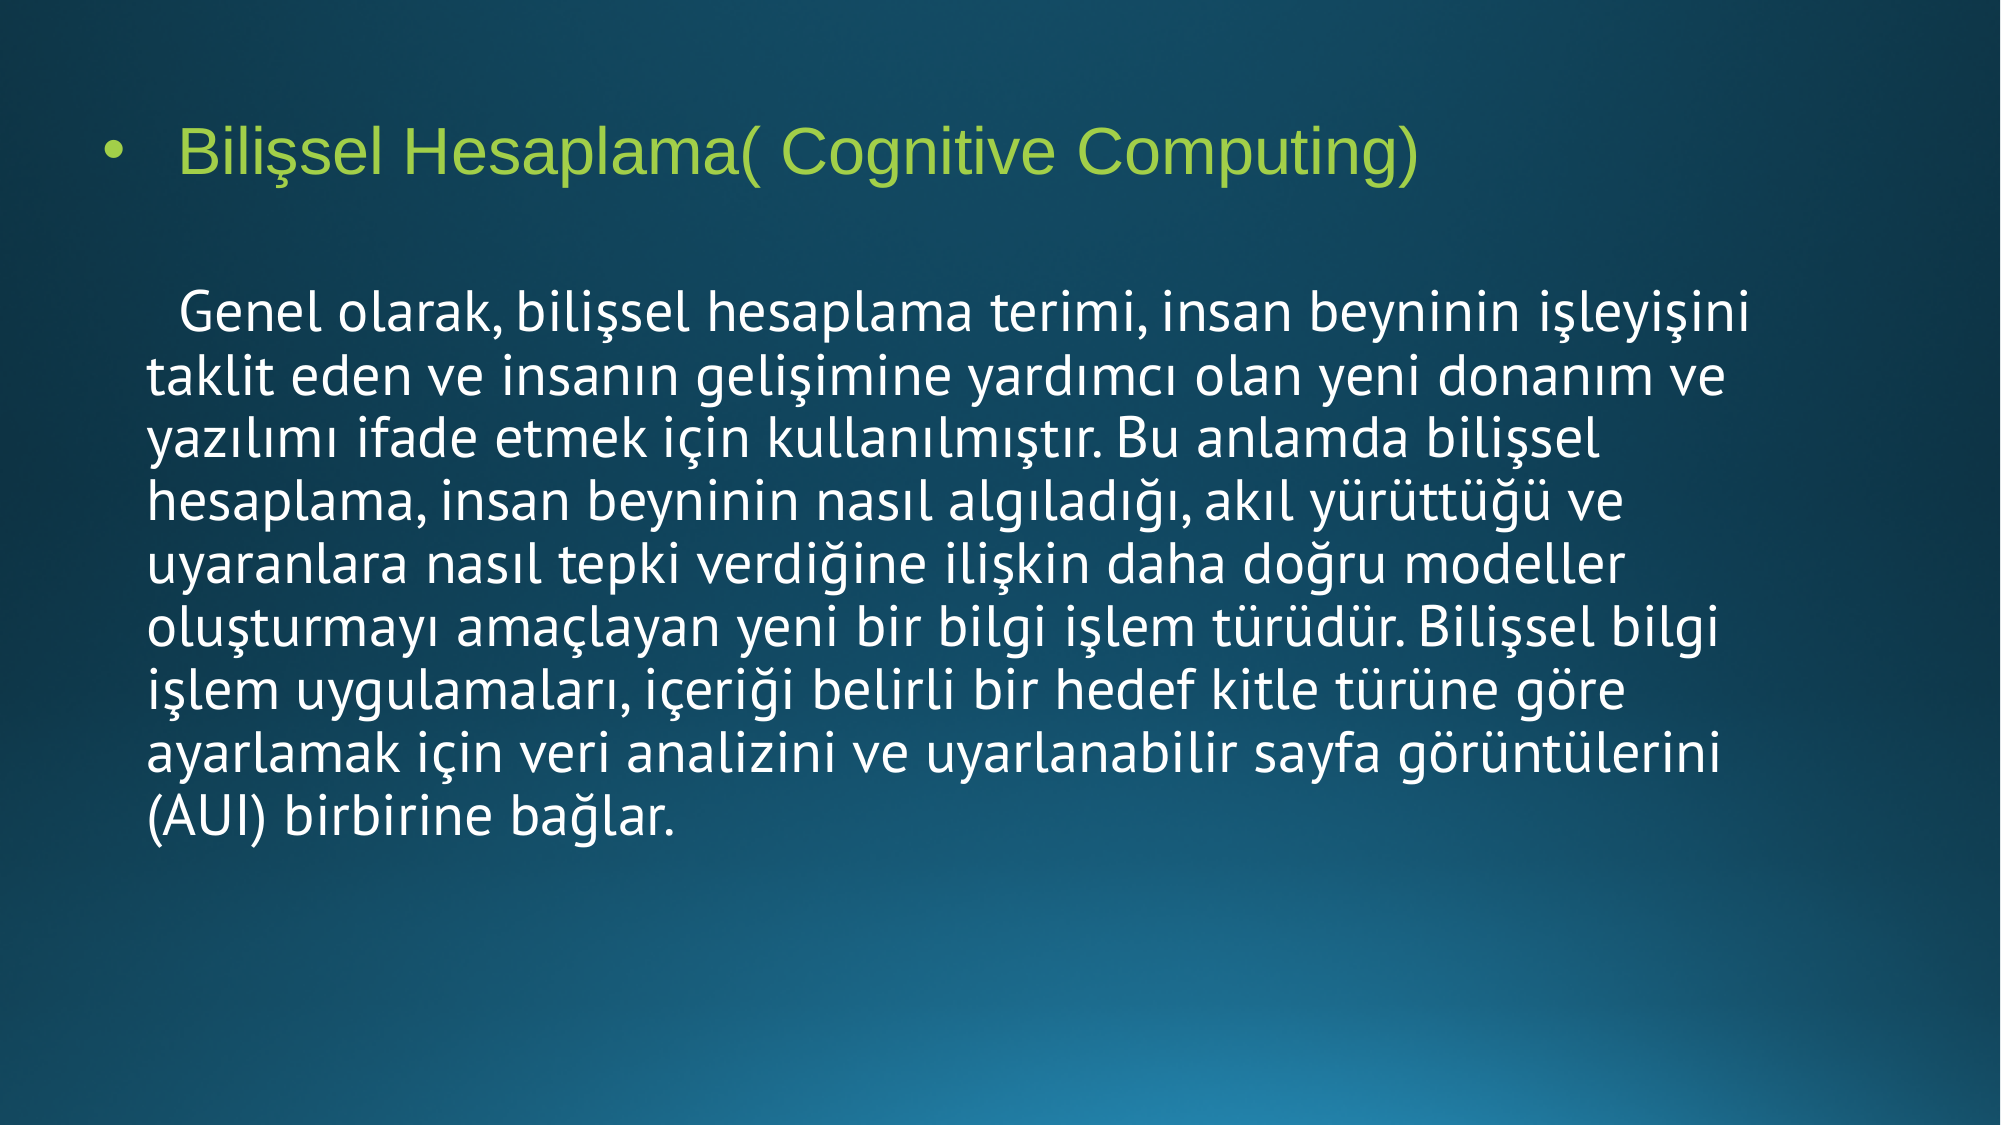

# Bilişsel Hesaplama( Cognitive Computing)
  Genel olarak, bilişsel hesaplama terimi, insan beyninin işleyişini taklit eden ve insanın gelişimine yardımcı olan yeni donanım ve yazılımı ifade etmek için kullanılmıştır. Bu anlamda bilişsel hesaplama, insan beyninin nasıl algıladığı, akıl yürüttüğü ve uyaranlara nasıl tepki verdiğine ilişkin daha doğru modeller oluşturmayı amaçlayan yeni bir bilgi işlem türüdür. Bilişsel bilgi işlem uygulamaları, içeriği belirli bir hedef kitle türüne göre ayarlamak için veri analizini ve uyarlanabilir sayfa görüntülerini (AUI) birbirine bağlar.